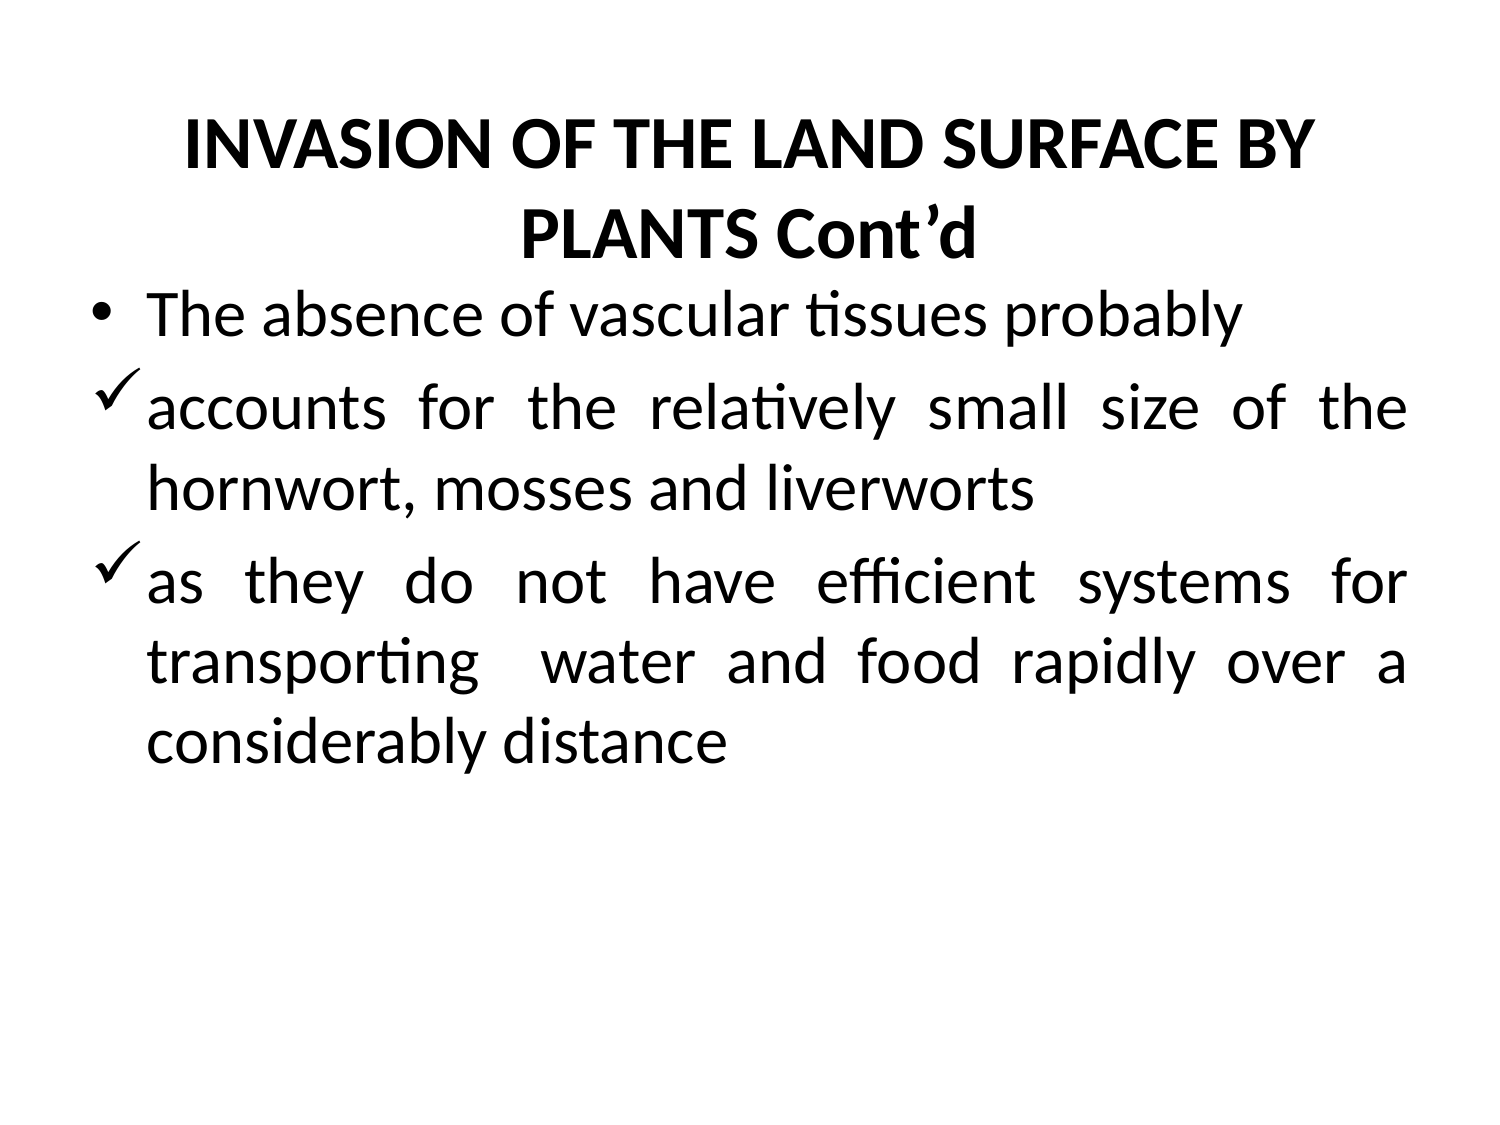

# INVASION OF THE LAND SURFACE BY PLANTS Cont’d
The absence of vascular tissues probably
accounts for the relatively small size of the hornwort, mosses and liverworts
as they do not have efficient systems for transporting  water and food rapidly over a considerably distance